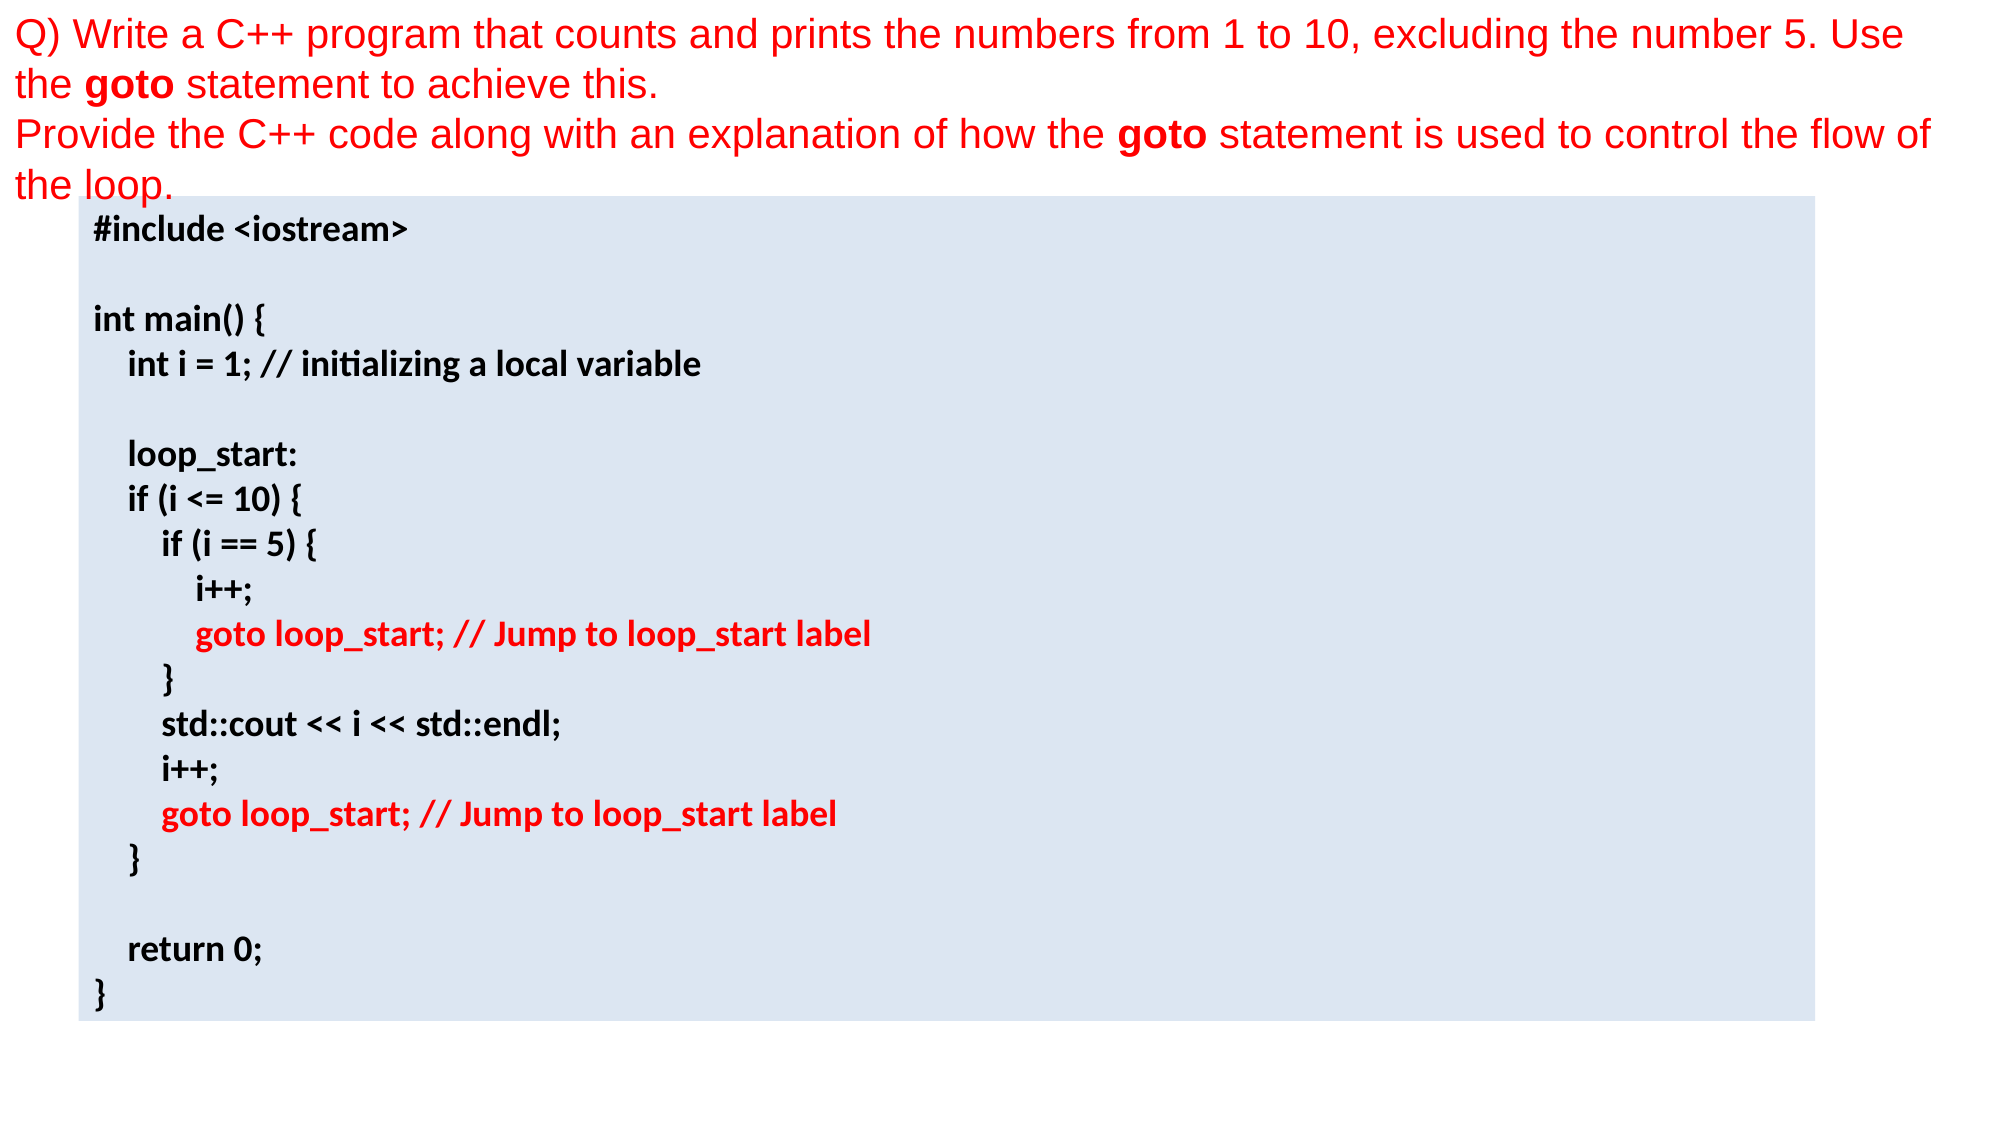

Q) Write a C++ program that counts and prints the numbers from 1 to 10, excluding the number 5. Use the goto statement to achieve this.
Provide the C++ code along with an explanation of how the goto statement is used to control the flow of the loop.
#include <iostream>

int main() {
    int i = 1; // initializing a local variable

    loop_start:
    if (i <= 10) {
        if (i == 5) {
            i++;
            goto loop_start; // Jump to loop_start label
        }
        std::cout << i << std::endl;
        i++;
        goto loop_start; // Jump to loop_start label
    }

    return 0;
}